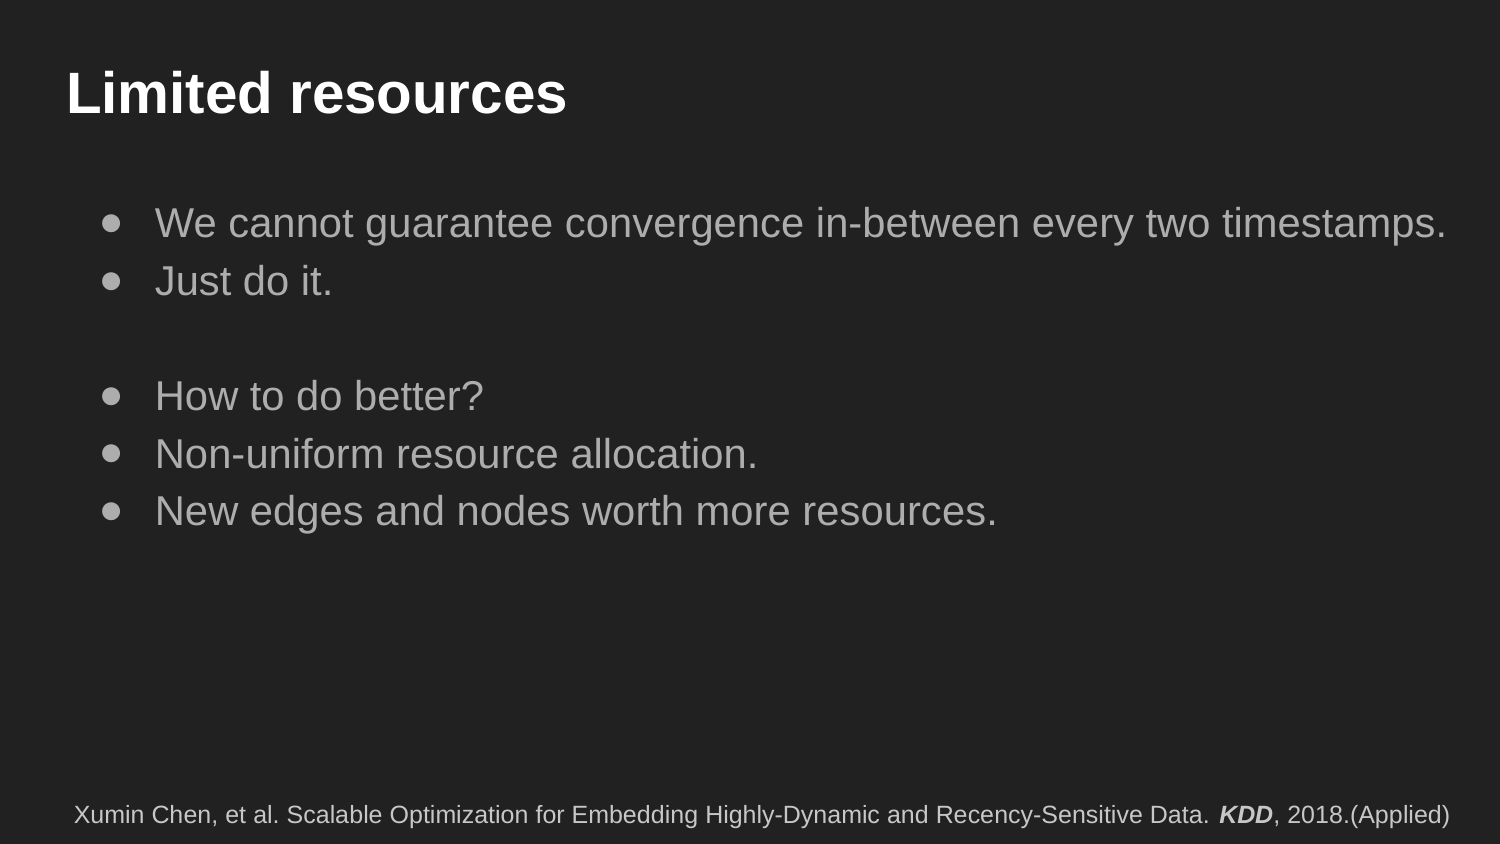

# Limited resources
We cannot guarantee convergence in-between every two timestamps.
Just do it.

How to do better?
Non-uniform resource allocation.
New edges and nodes worth more resources.
Xumin Chen, et al. Scalable Optimization for Embedding Highly-Dynamic and Recency-Sensitive Data. KDD, 2018.(Applied)